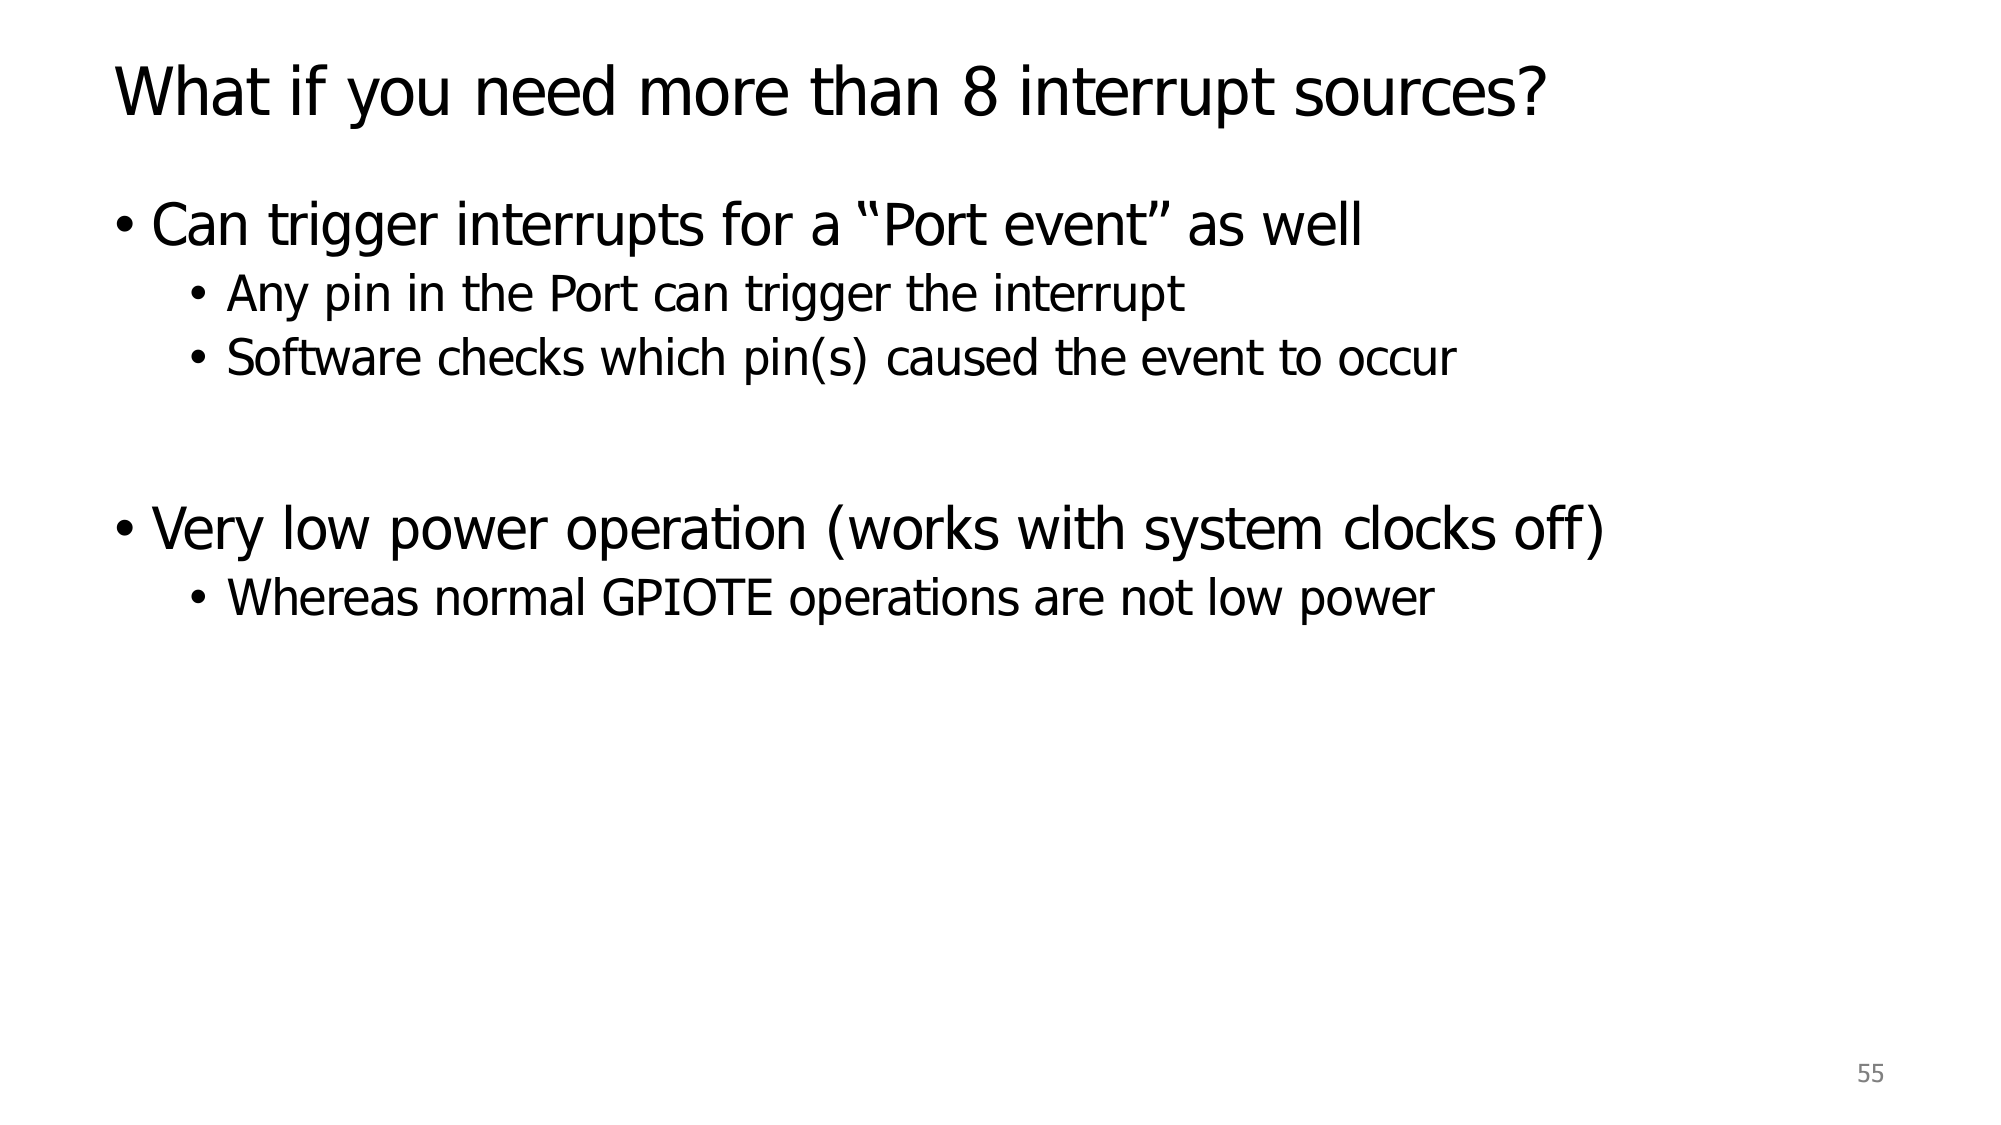

# What if you need more than 8 interrupt sources?
Can trigger interrupts for a “Port event” as well
Any pin in the Port can trigger the interrupt
Software checks which pin(s) caused the event to occur

Very low power operation (works with system clocks off)
Whereas normal GPIOTE operations are not low power

55